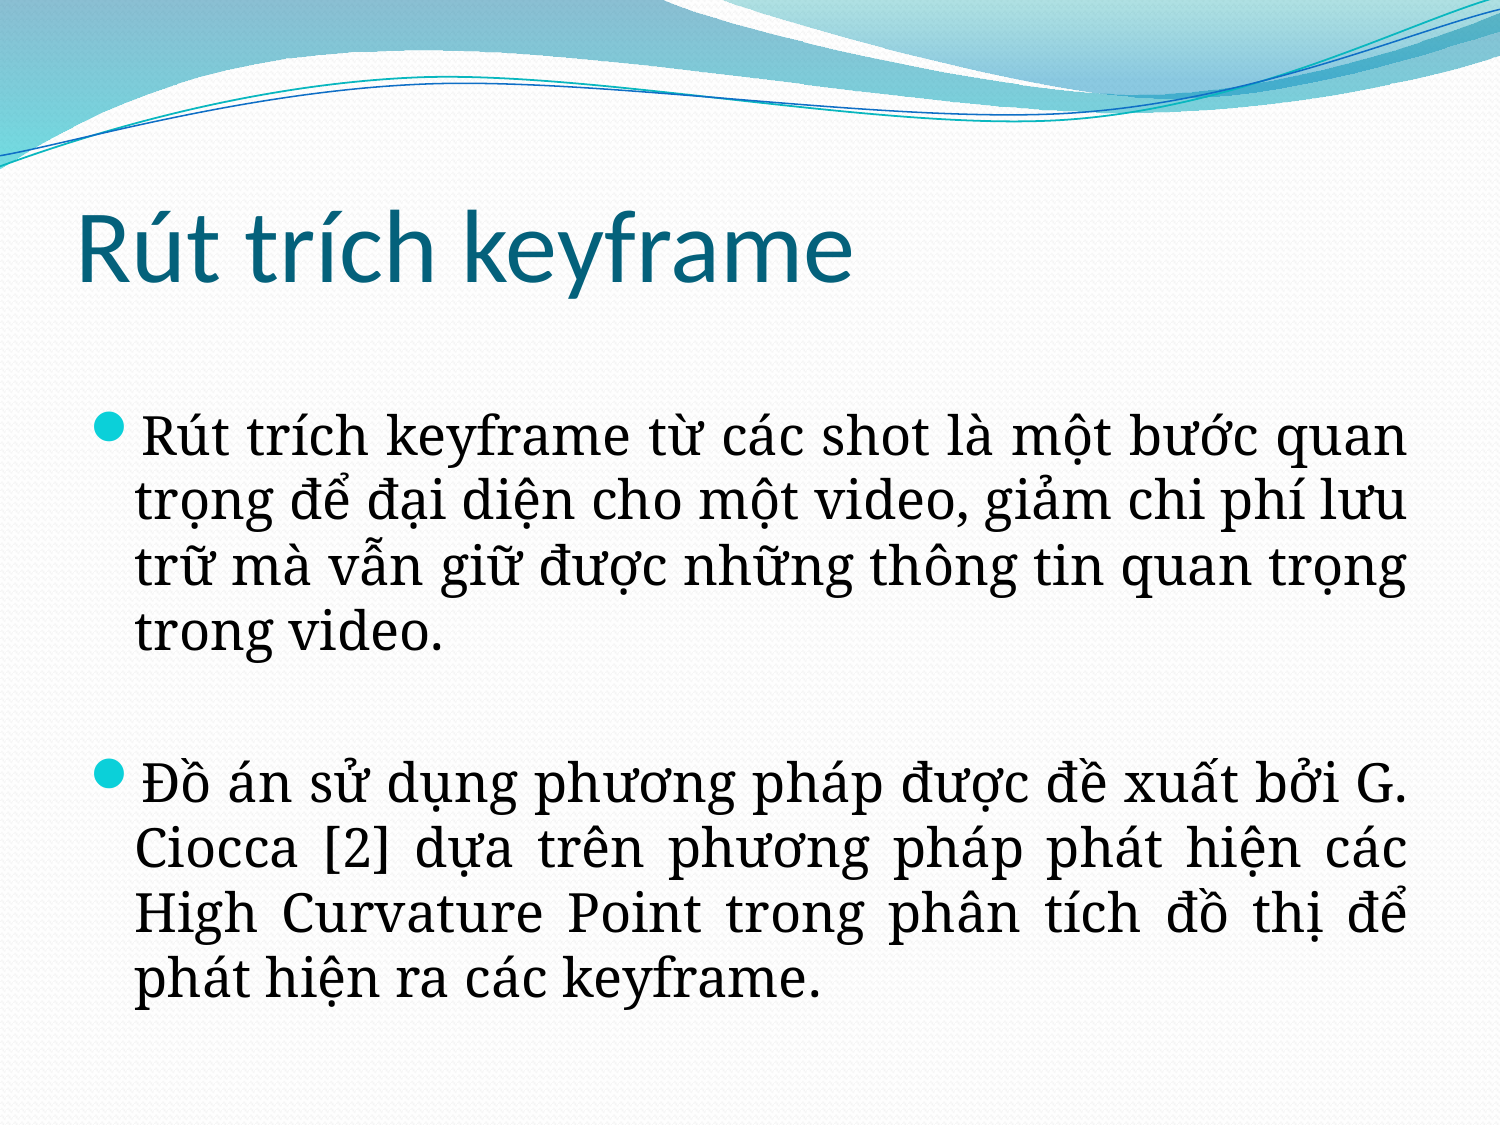

# Rút trích keyframe

Rút trích keyframe từ các shot là một bước quan trọng để đại diện cho một video, giảm chi phí lưu trữ mà vẫn giữ được những thông tin quan trọng trong video.

Đồ án sử dụng phương pháp được đề xuất bởi G. Ciocca [2] dựa trên phương pháp phát hiện các High Curvature Point trong phân tích đồ thị để phát hiện ra các keyframe.